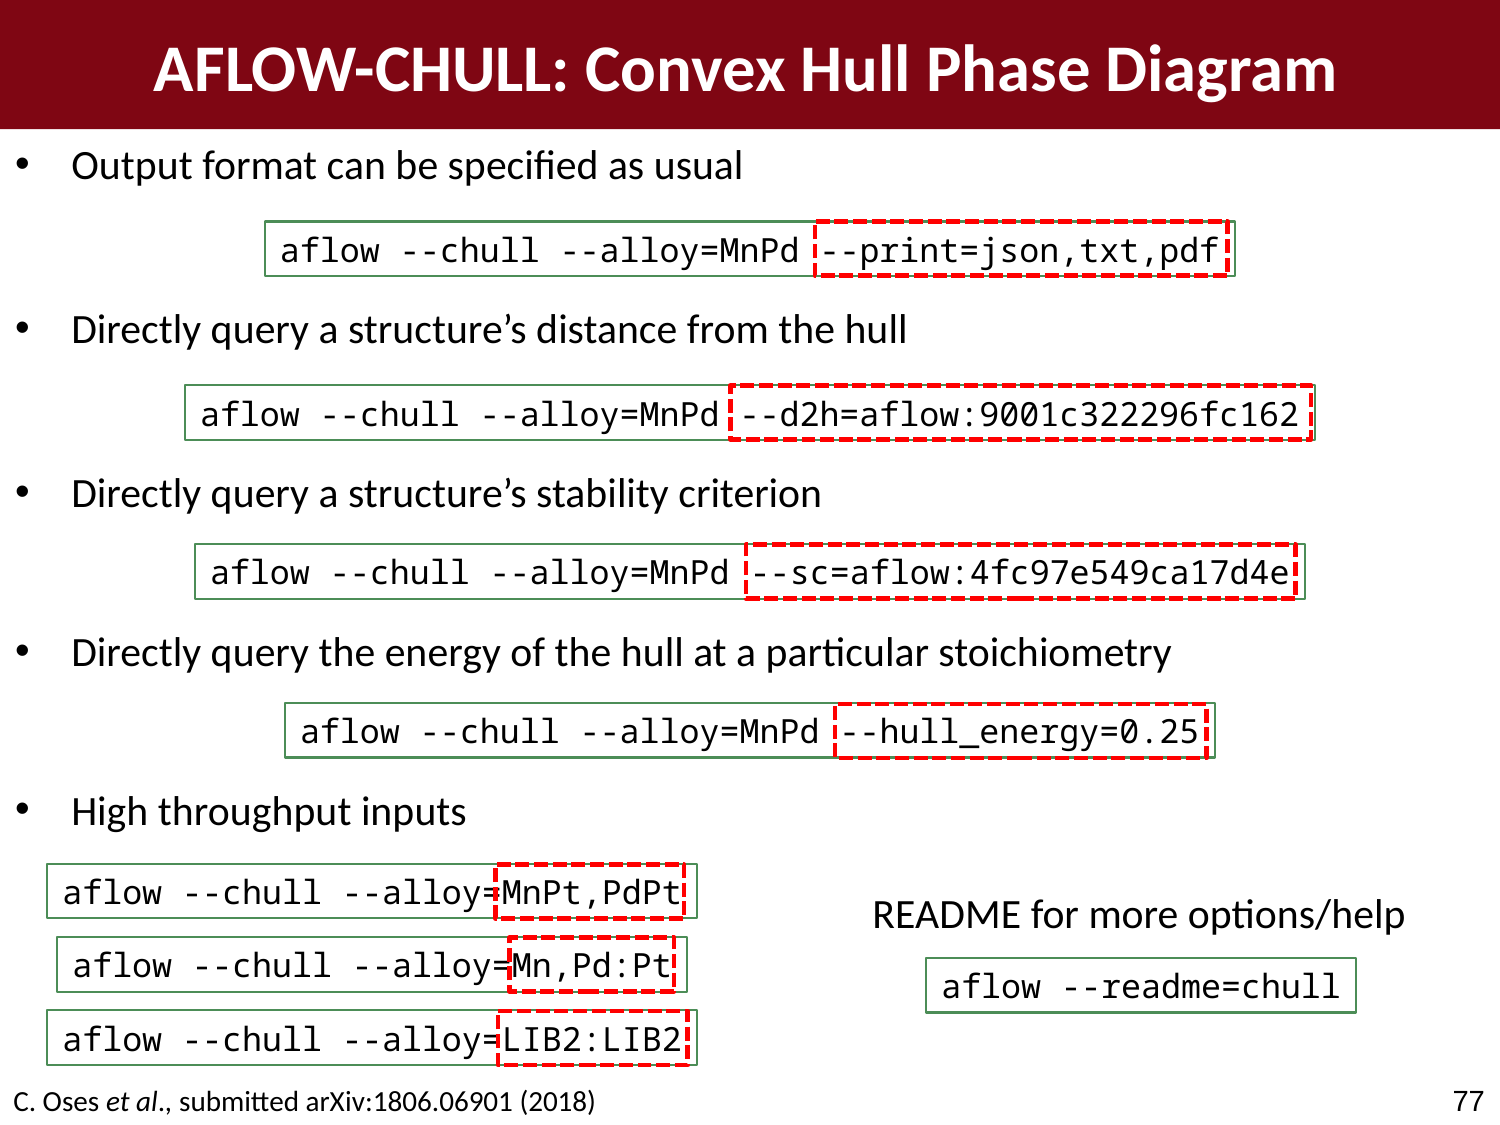

AFLOW-CHULL: Convex Hull Phase Diagram
Output format can be specified as usual
aflow --chull --alloy=MnPd --print=json,txt,pdf

Directly query a structure’s distance from the hull
G (p, T; V) = E + pV

aflow --chull --alloy=MnPd --d2h=aflow:9001c322296fc162
Directly query a structure’s stability criterion
aflow --chull --alloy=MnPd --sc=aflow:4fc97e549ca17d4e

Directly query the energy of the hull at a particular stoichiometry

aflow --chull --alloy=MnPd --hull_energy=0.25

High throughput inputs
aflow --chull --alloy=MnPt,PdPt

README for more options/help
aflow --chull --alloy=Mn,Pd:Pt

aflow --readme=chull
aflow --chull --alloy=LIB2:LIB2

77
C. Oses et al., submitted arXiv:1806.06901 (2018)